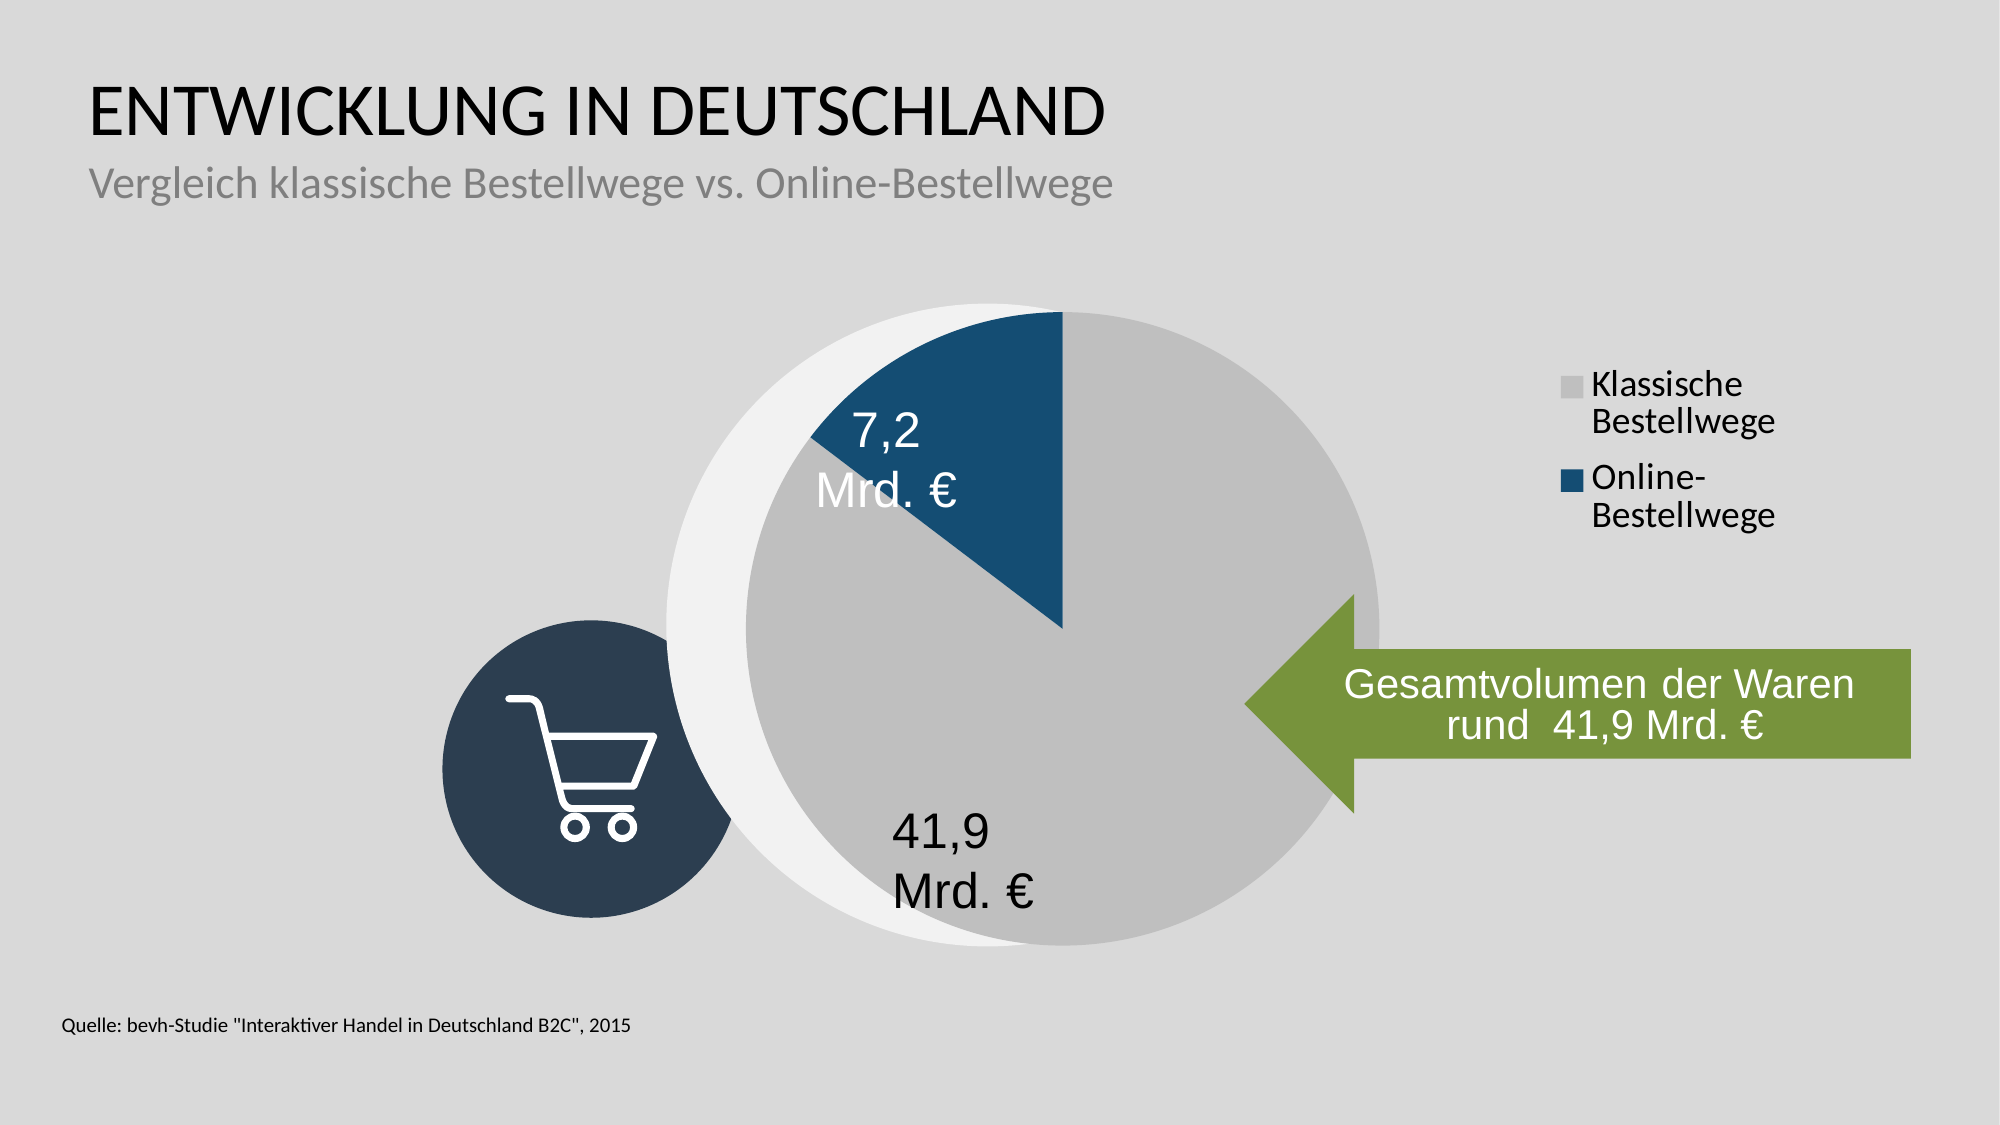

# ENTWICKLUNG IN DEUTSCHLAND
Vergleich klassische Bestellwege vs. Online-Bestellwege

### Chart

| Category | Verkauf |
|---|---|
| Klassische Bestellwege | 41.9 |
| Online-Bestellwege | 7.2 |
7,2 Mrd. €
41,9 Mrd. €

Gesamtvolumen der Waren
rund  41,9 Mrd. €

Quelle: bevh-Studie "Interaktiver Handel in Deutschland B2C", 2015